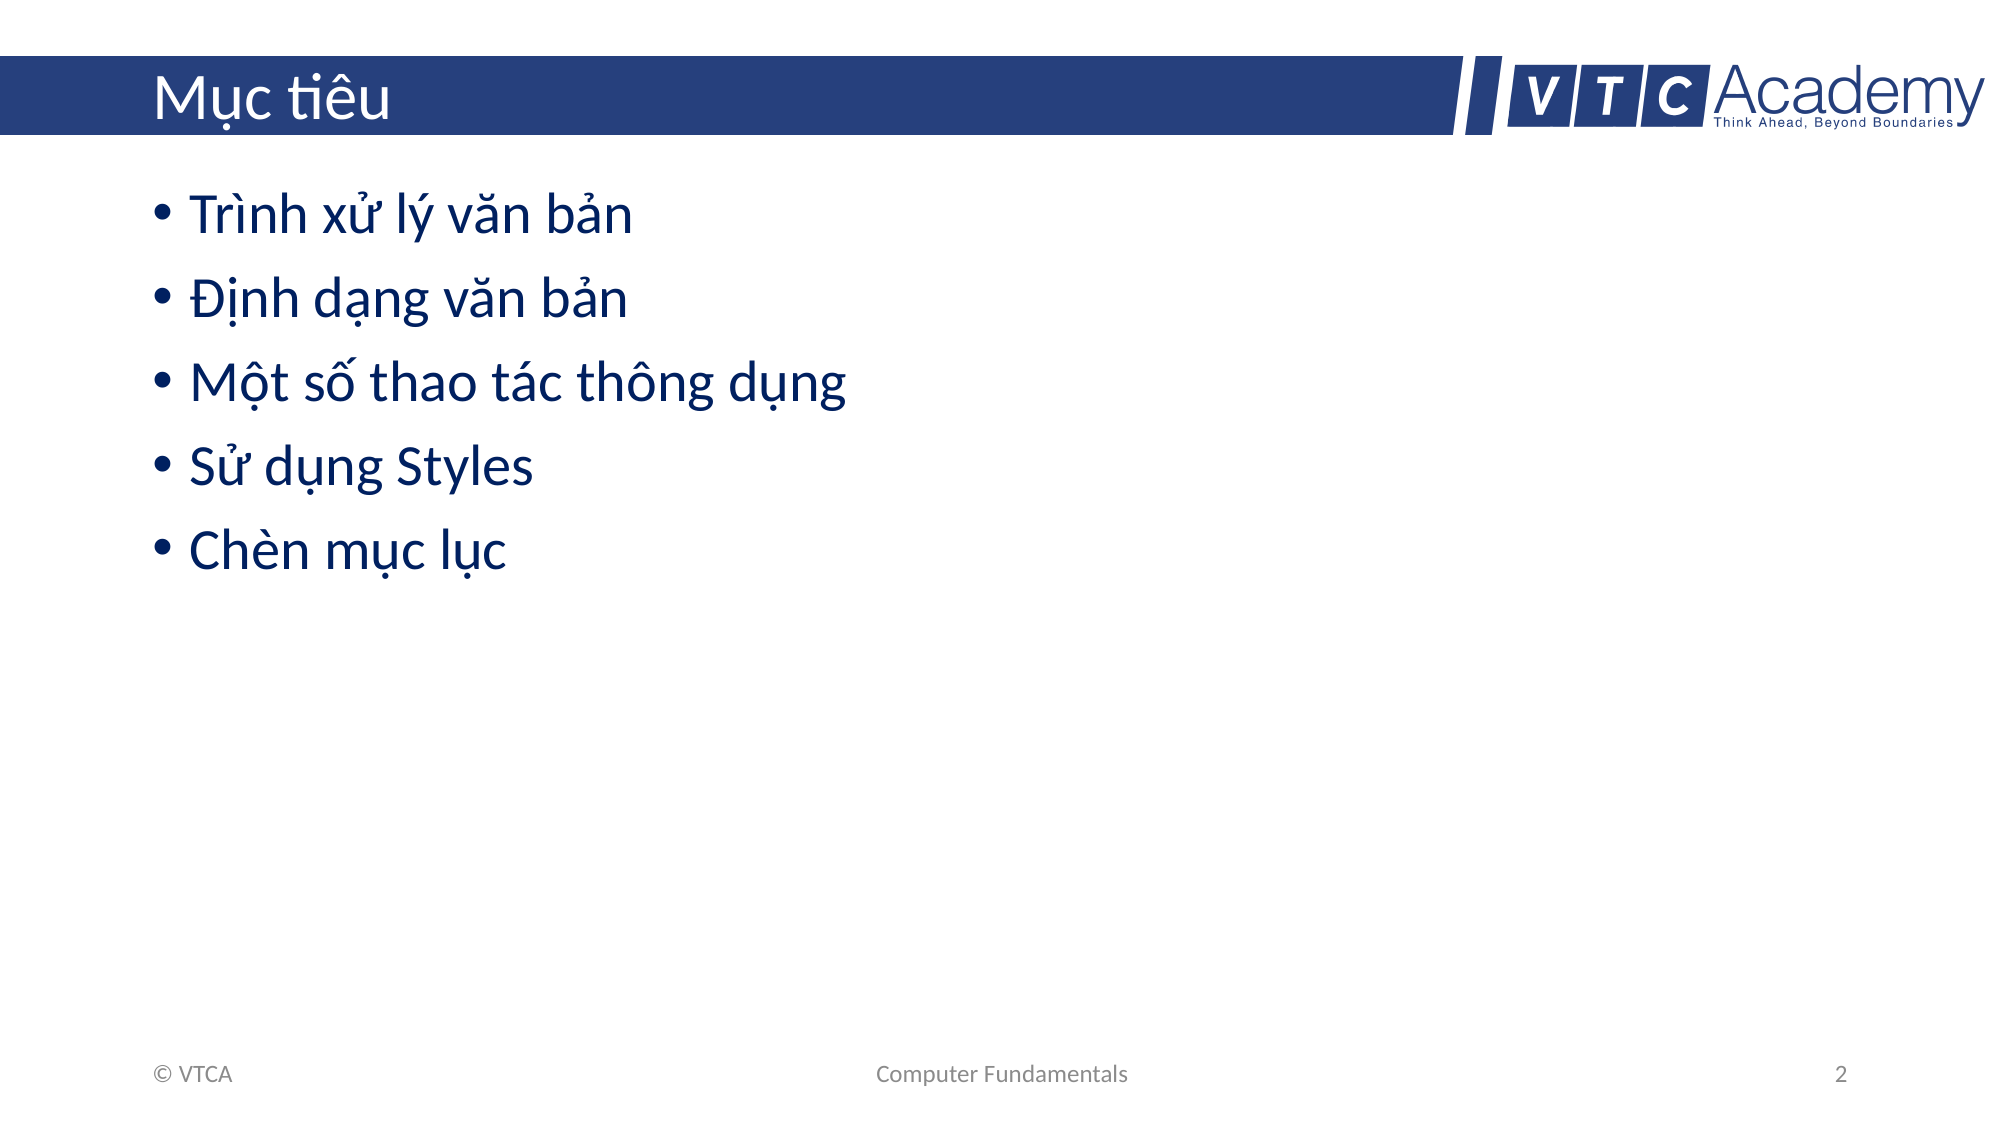

# Mục tiêu
Trình xử lý văn bản
Định dạng văn bản
Một số thao tác thông dụng
Sử dụng Styles
Chèn mục lục
© VTCA
Computer Fundamentals
2